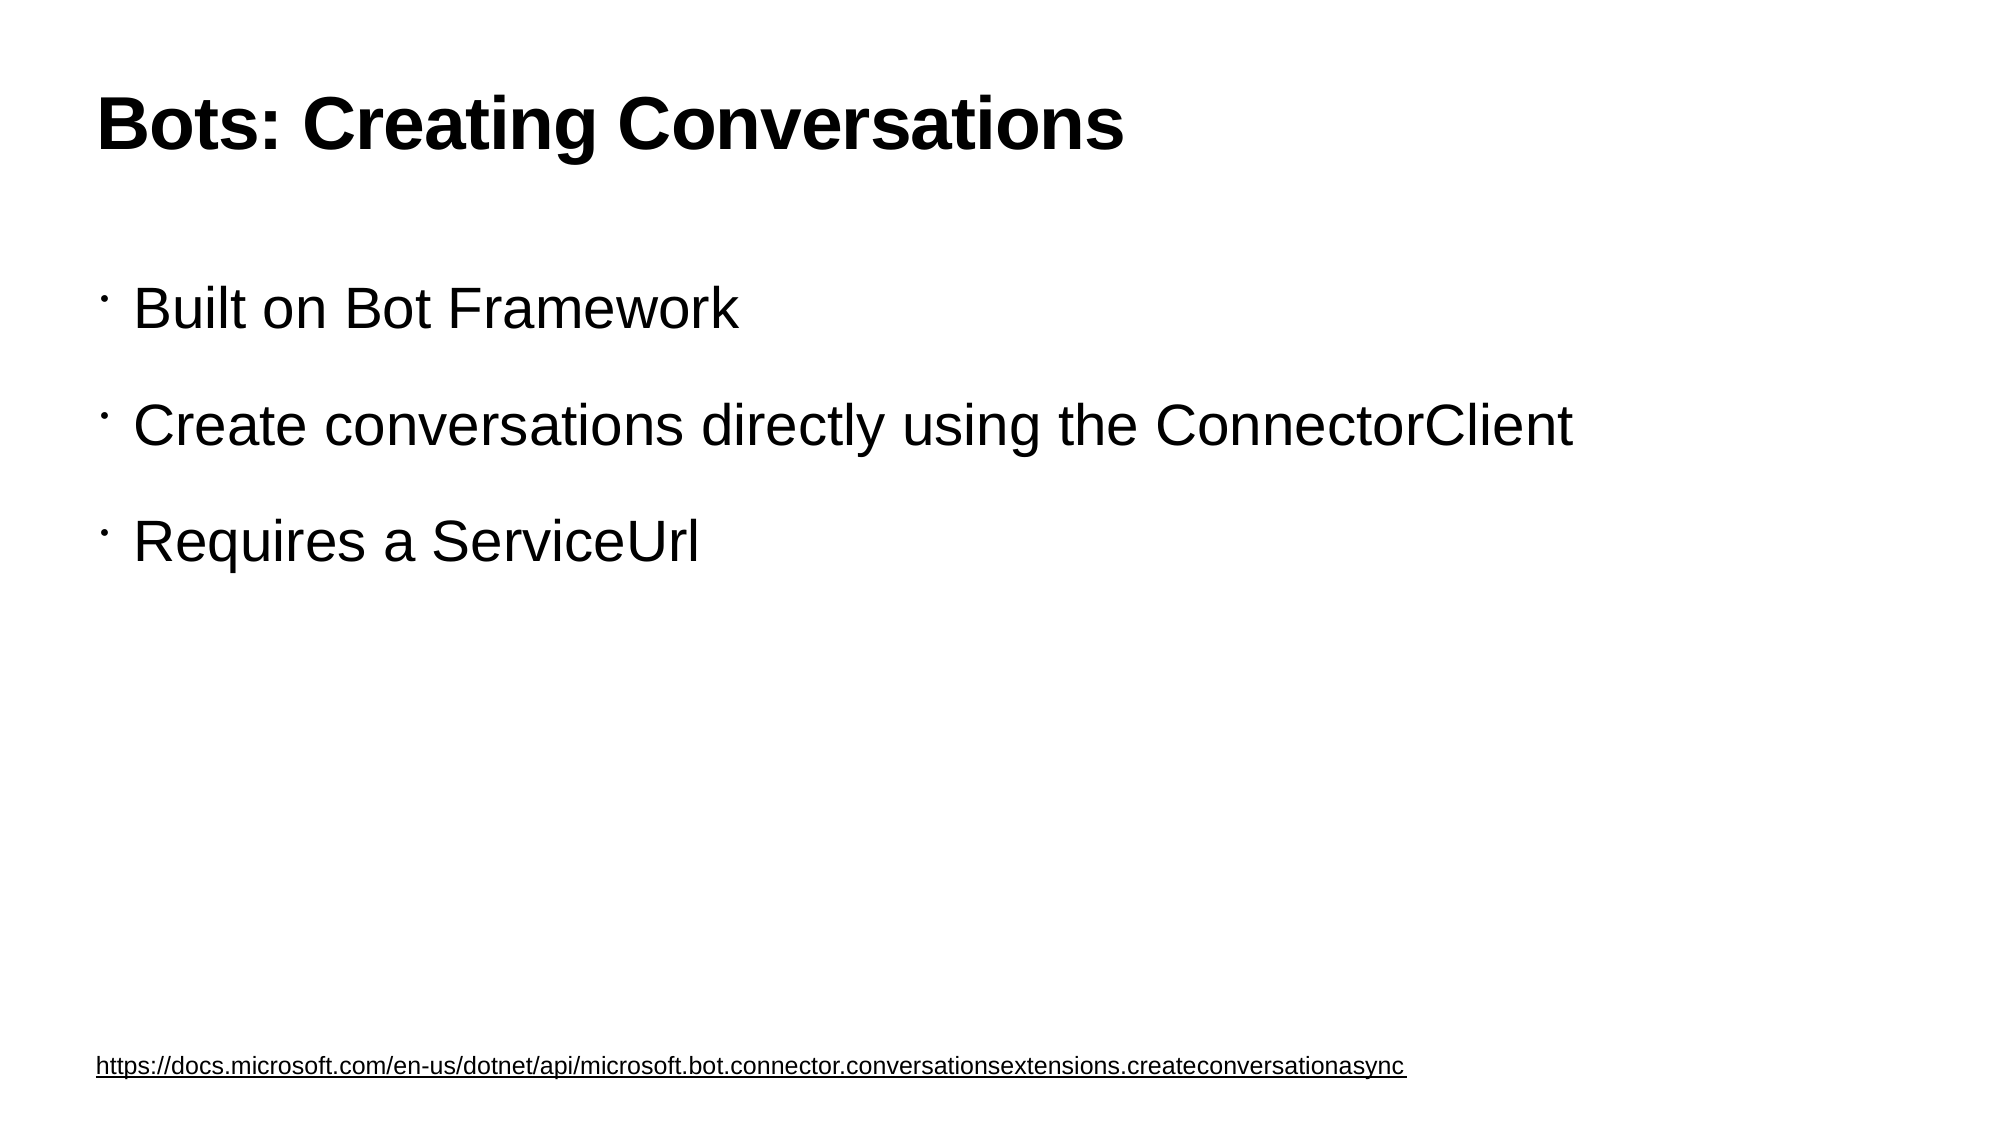

# Bots: Creating Conversations
Built on Bot Framework
Create conversations directly using the ConnectorClient
Requires a ServiceUrl
https://docs.microsoft.com/en-us/dotnet/api/microsoft.bot.connector.conversationsextensions.createconversationasync